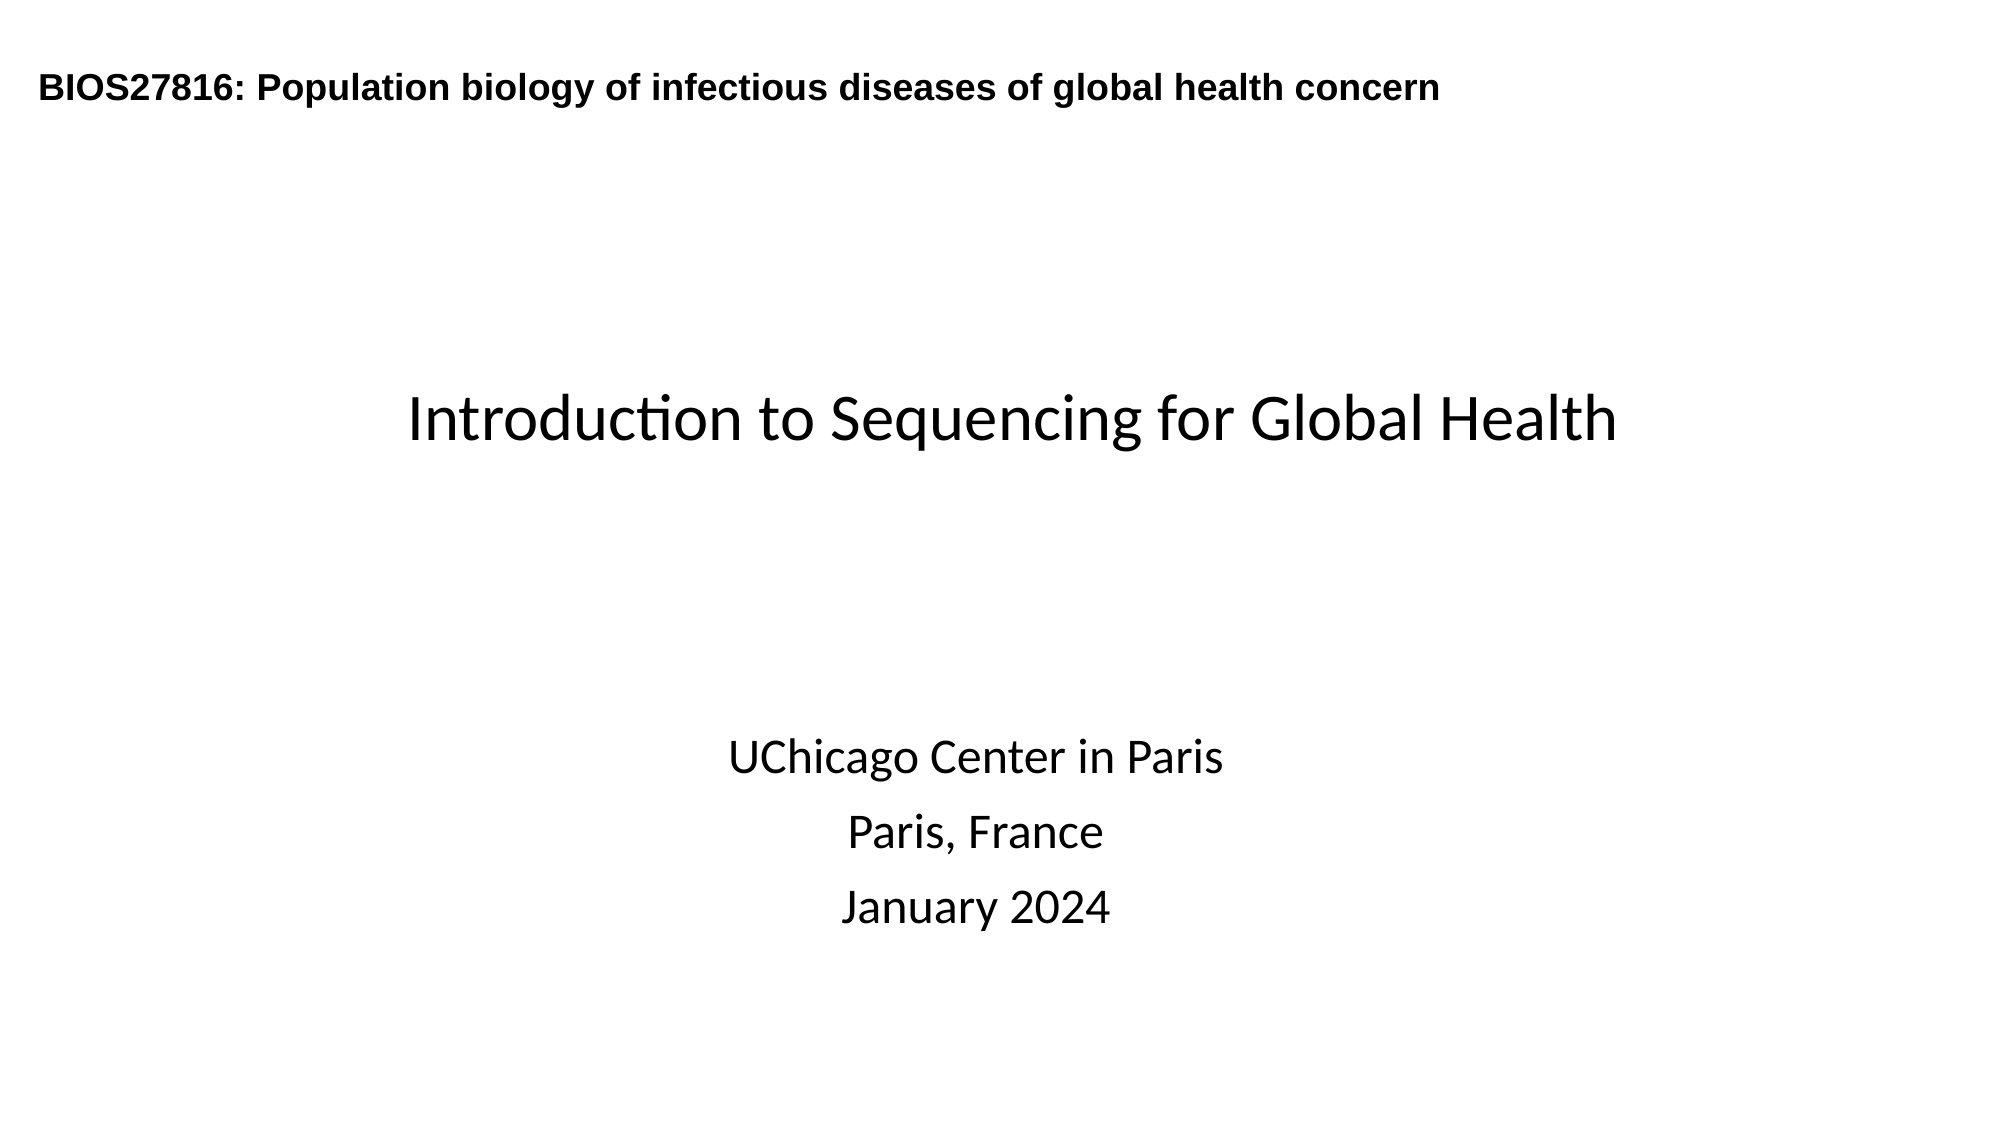

BIOS27816: Population biology of infectious diseases of global health concern
Introduction to Sequencing for Global Health
UChicago Center in Paris
Paris, France
January 2024